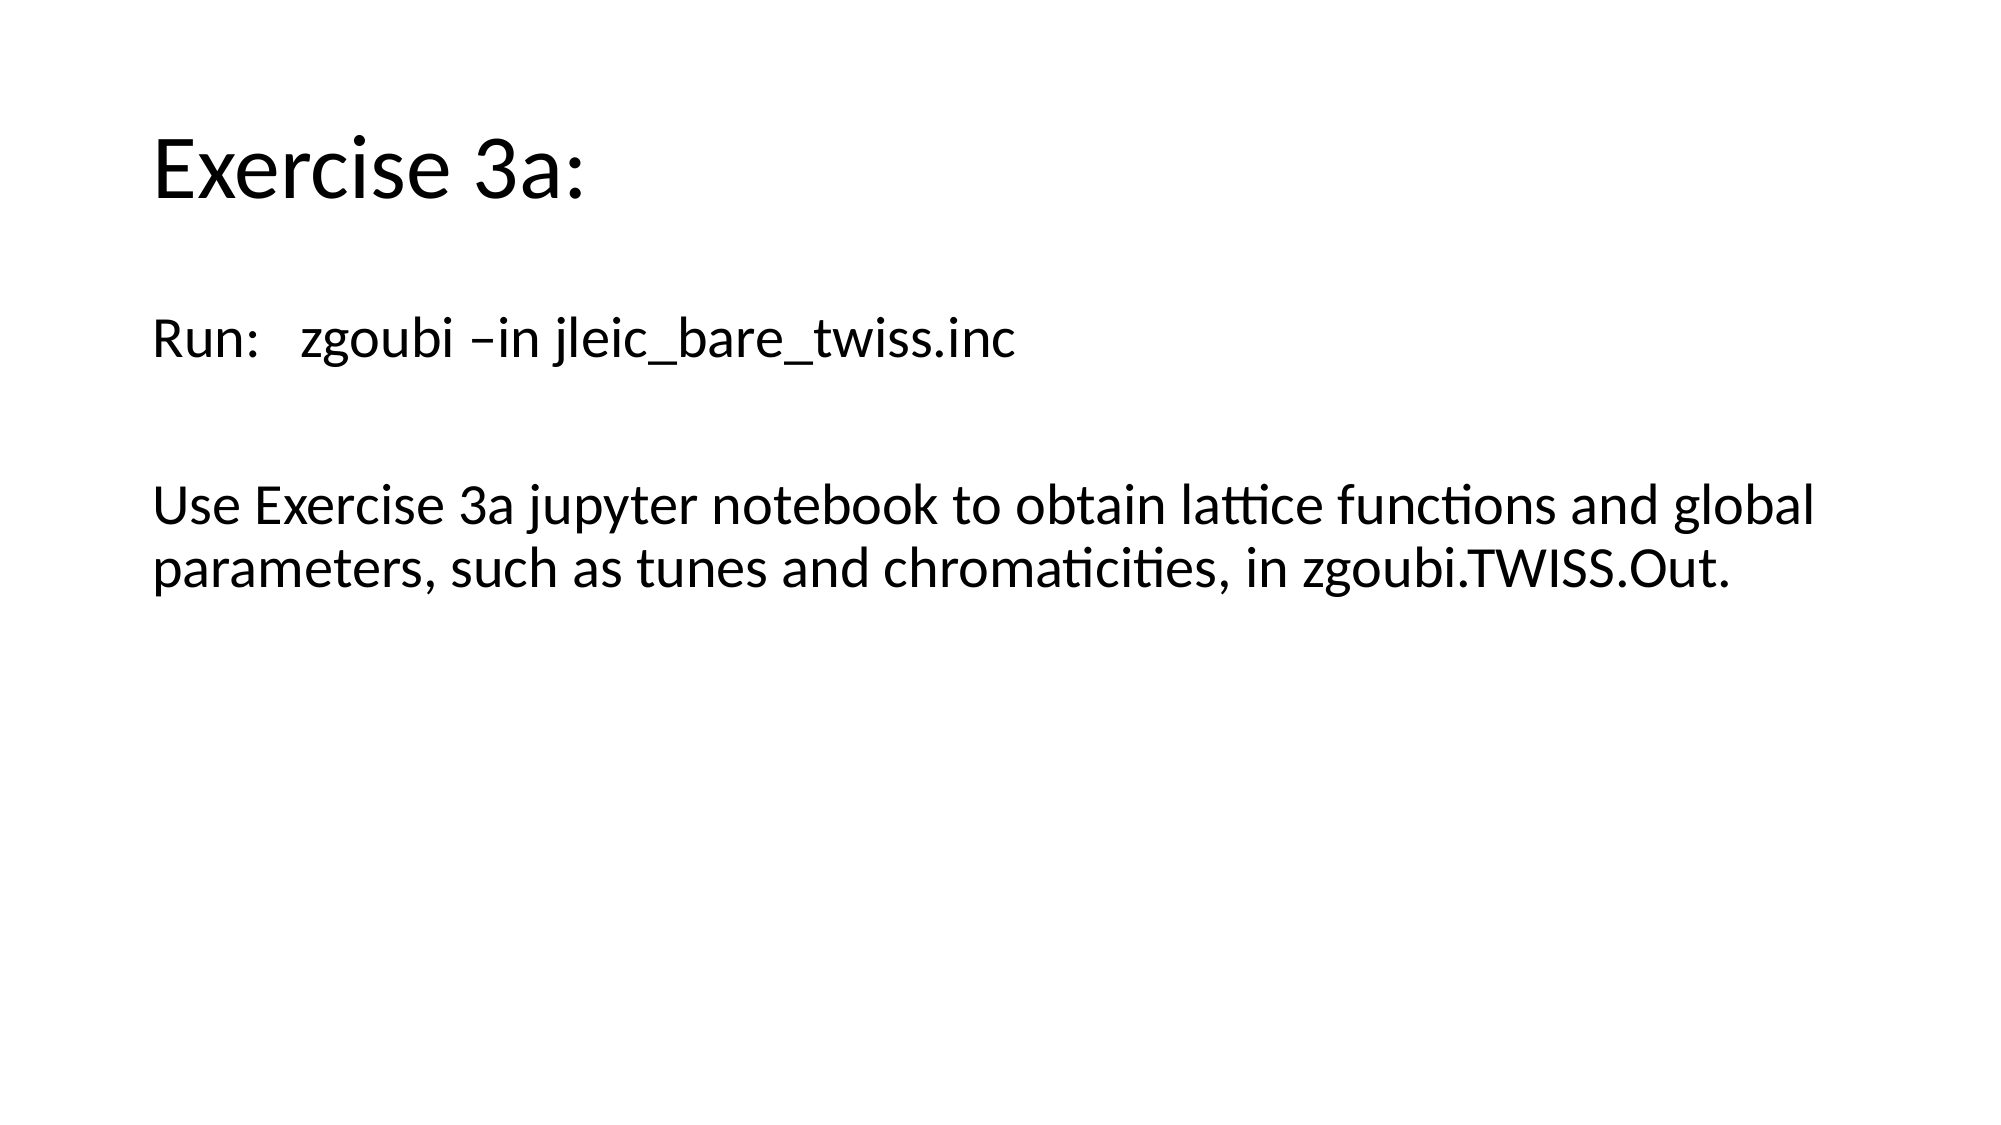

# Exercise 3a:
Run:   zgoubi –in jleic_bare_twiss.inc

Use Exercise 3a jupyter notebook to obtain lattice functions and global parameters, such as tunes and chromaticities, in zgoubi.TWISS.Out.